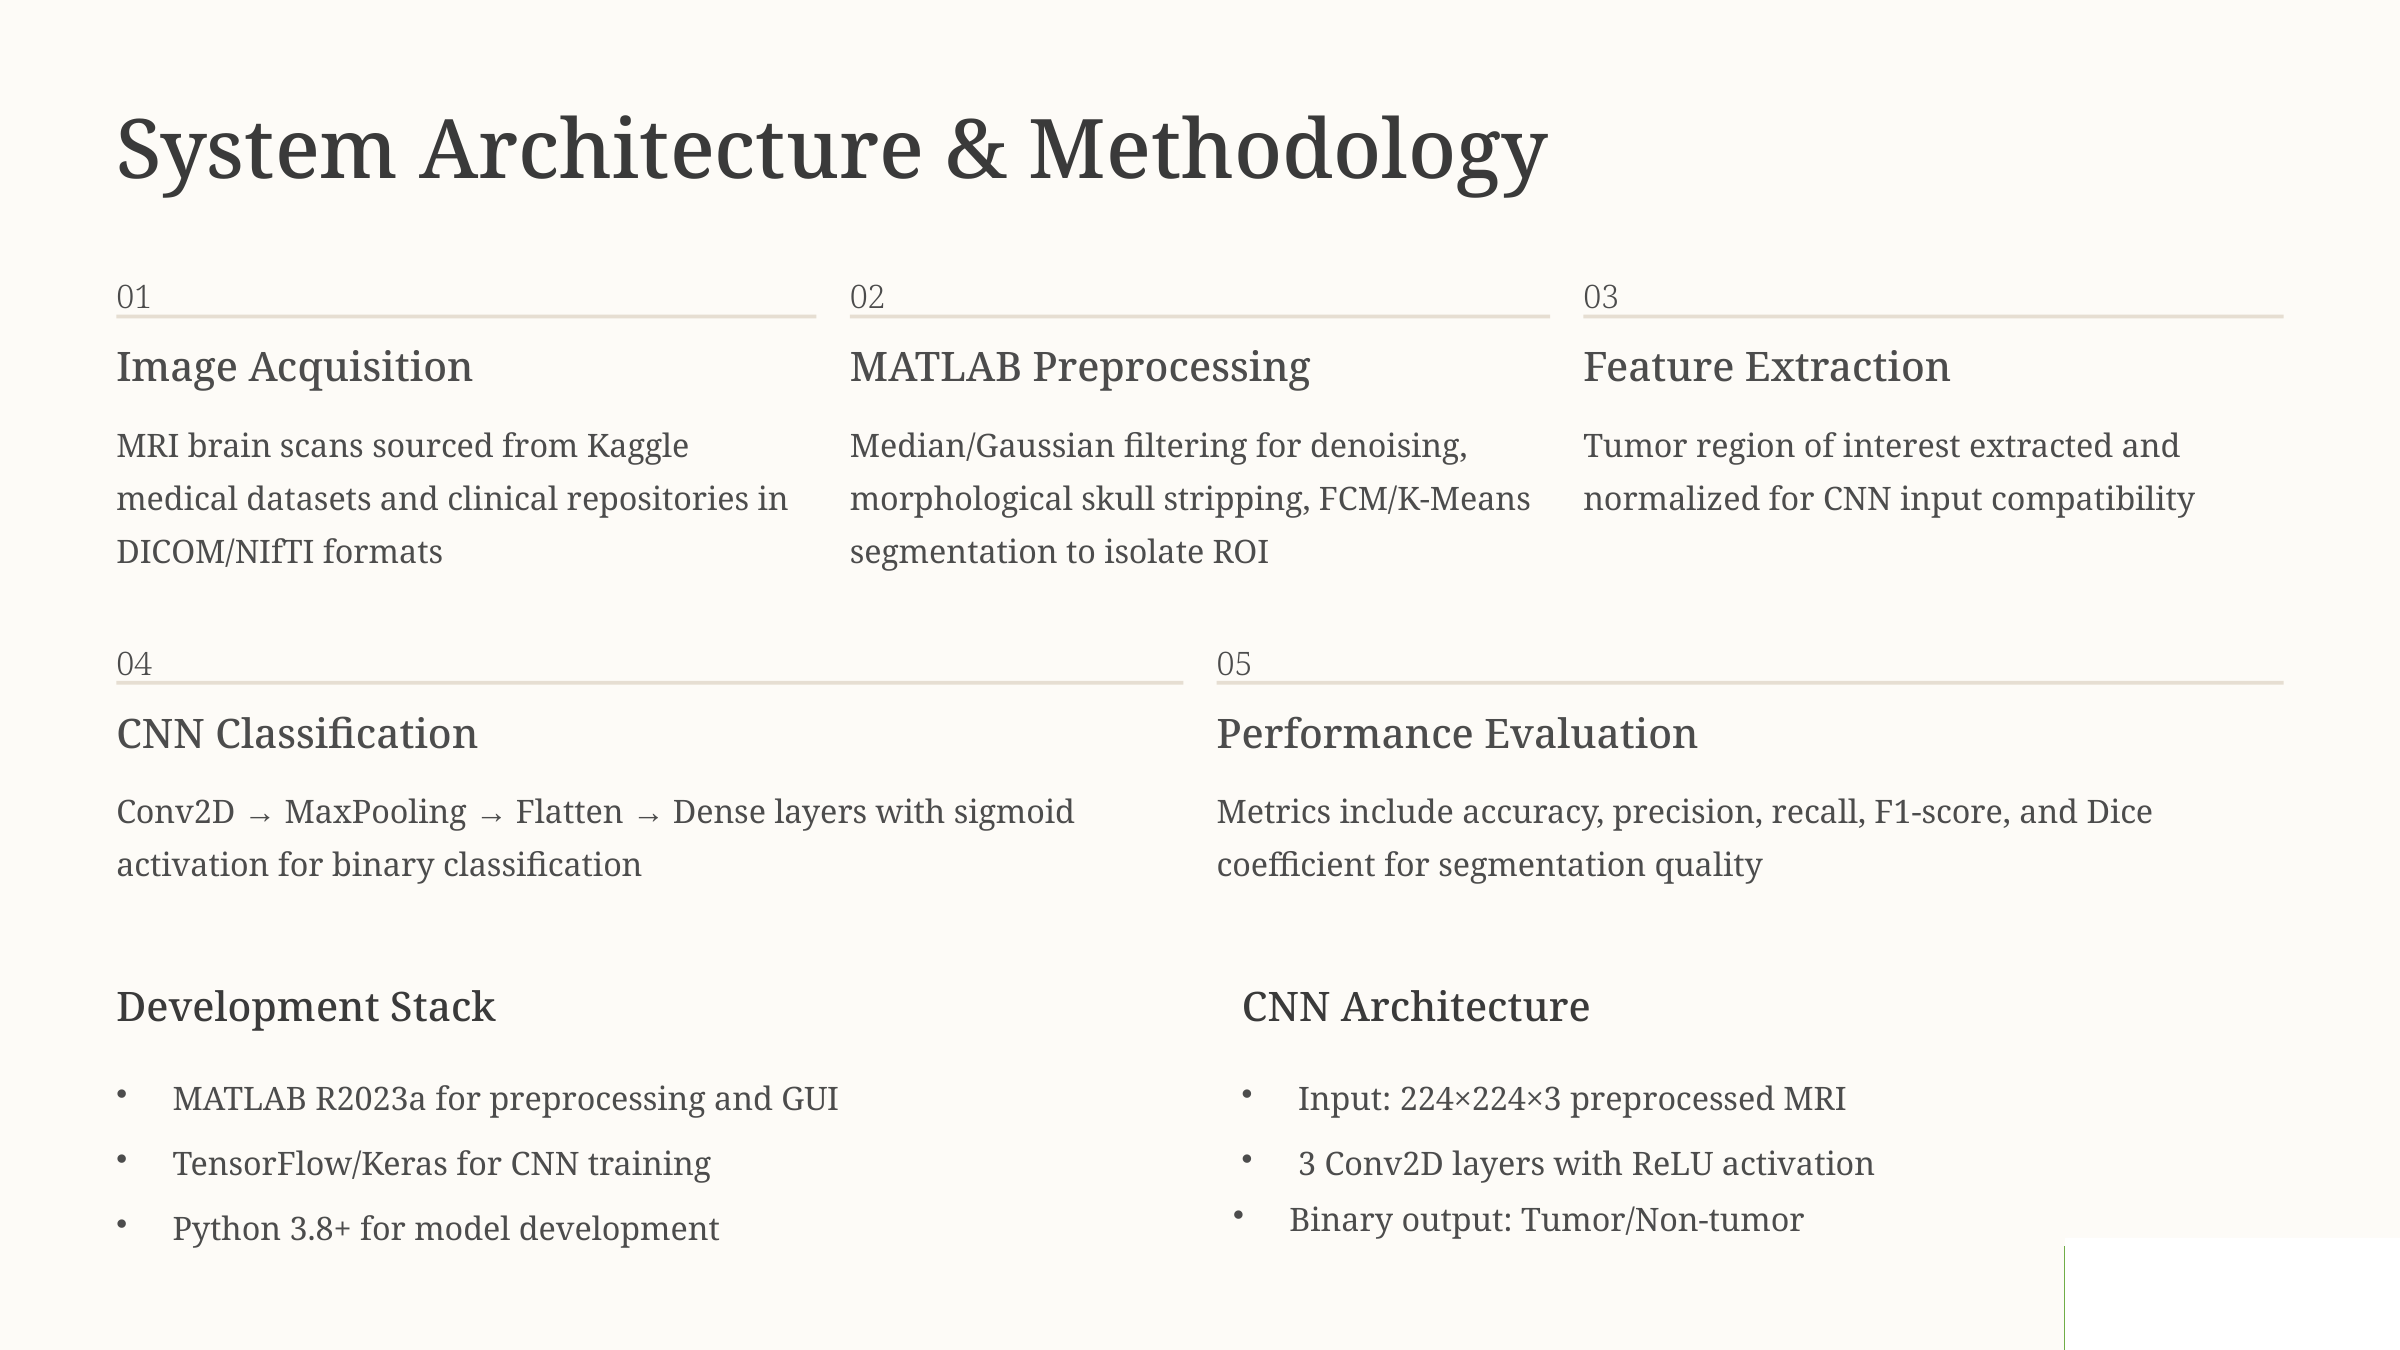

System Architecture & Methodology
01
02
03

Image Acquisition
MATLAB Preprocessing
Feature Extraction
MRI brain scans sourced from Kaggle medical datasets and clinical repositories in DICOM/NIfTI formats
Median/Gaussian filtering for denoising, morphological skull stripping, FCM/K-Means segmentation to isolate ROI
Tumor region of interest extracted and normalized for CNN input compatibility
04
05

CNN Classification
Performance Evaluation
Conv2D → MaxPooling → Flatten → Dense layers with sigmoid activation for binary classification
Metrics include accuracy, precision, recall, F1-score, and Dice coefficient for segmentation quality
Development Stack
CNN Architecture
MATLAB R2023a for preprocessing and GUI
Input: 224×224×3 preprocessed MRI
TensorFlow/Keras for CNN training
3 Conv2D layers with ReLU activation
Binary output: Tumor/Non-tumor
Python 3.8+ for model development